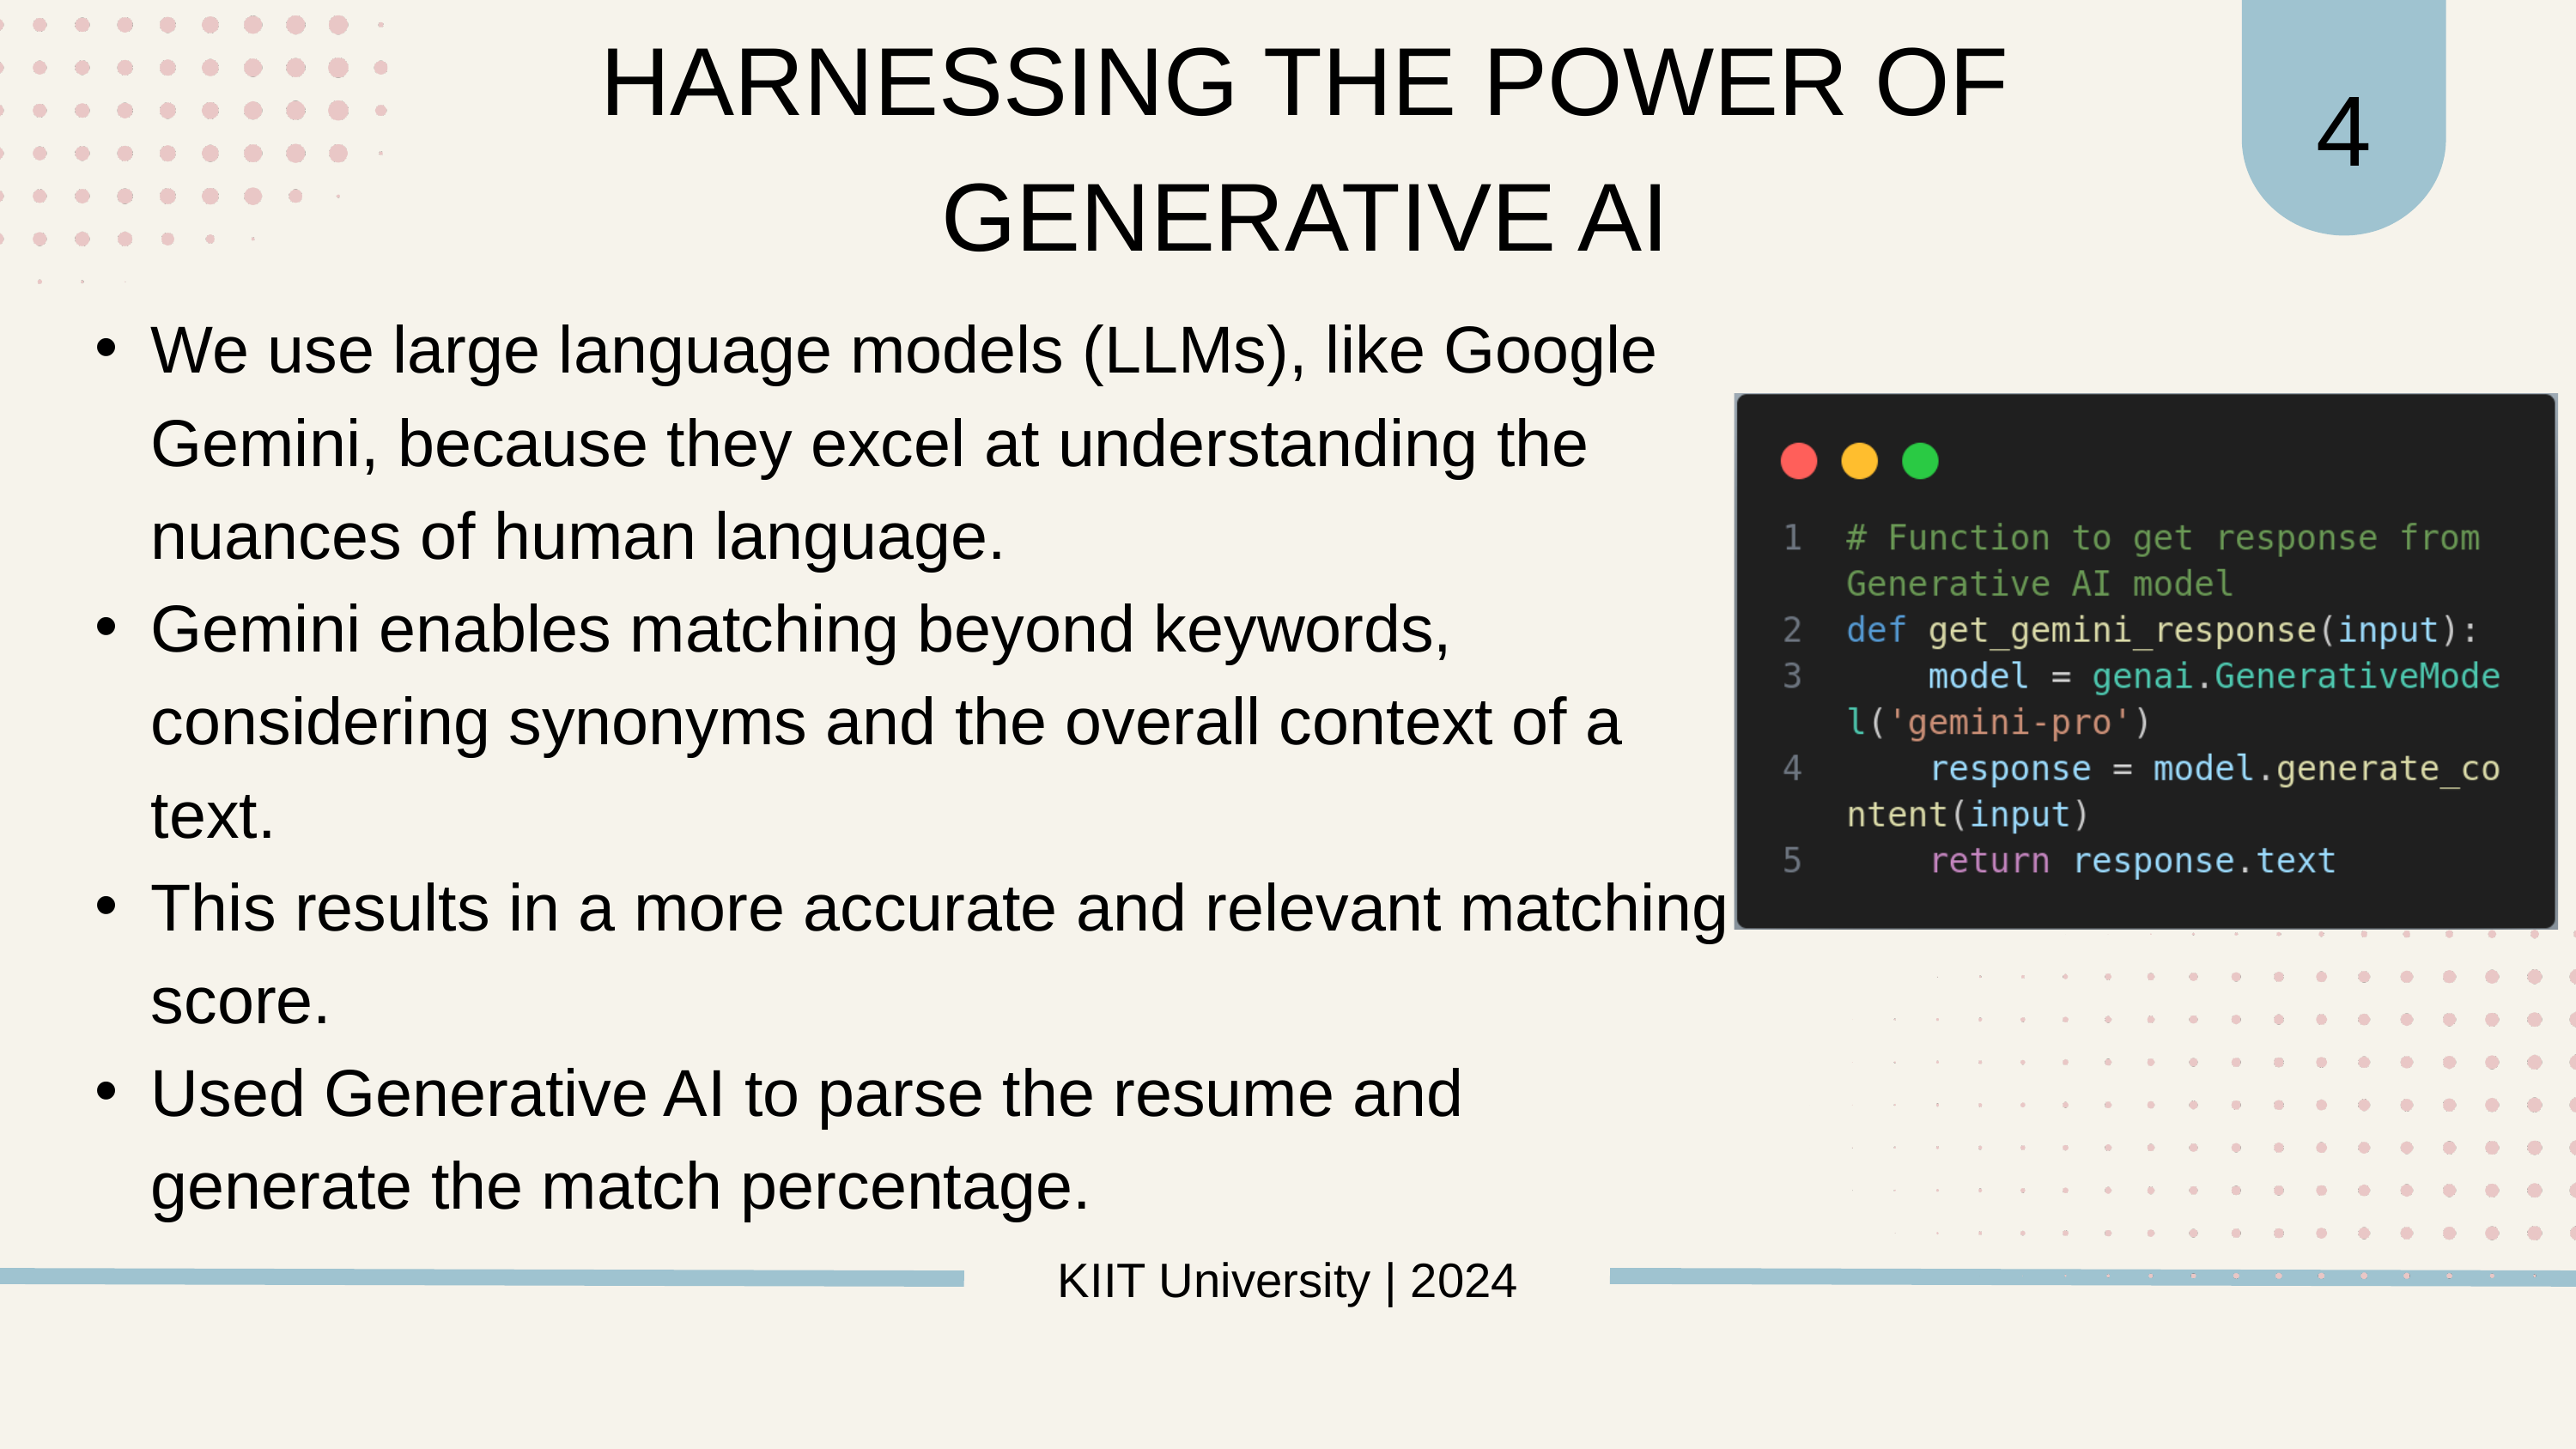

4

HARNESSING THE POWER OF GENERATIVE AI

We use large language models (LLMs), like Google Gemini, because they excel at understanding the nuances of human language.
Gemini enables matching beyond keywords, considering synonyms and the overall context of a text.
This results in a more accurate and relevant matching score.
Used Generative AI to parse the resume and generate the match percentage.

KIIT University | 2024